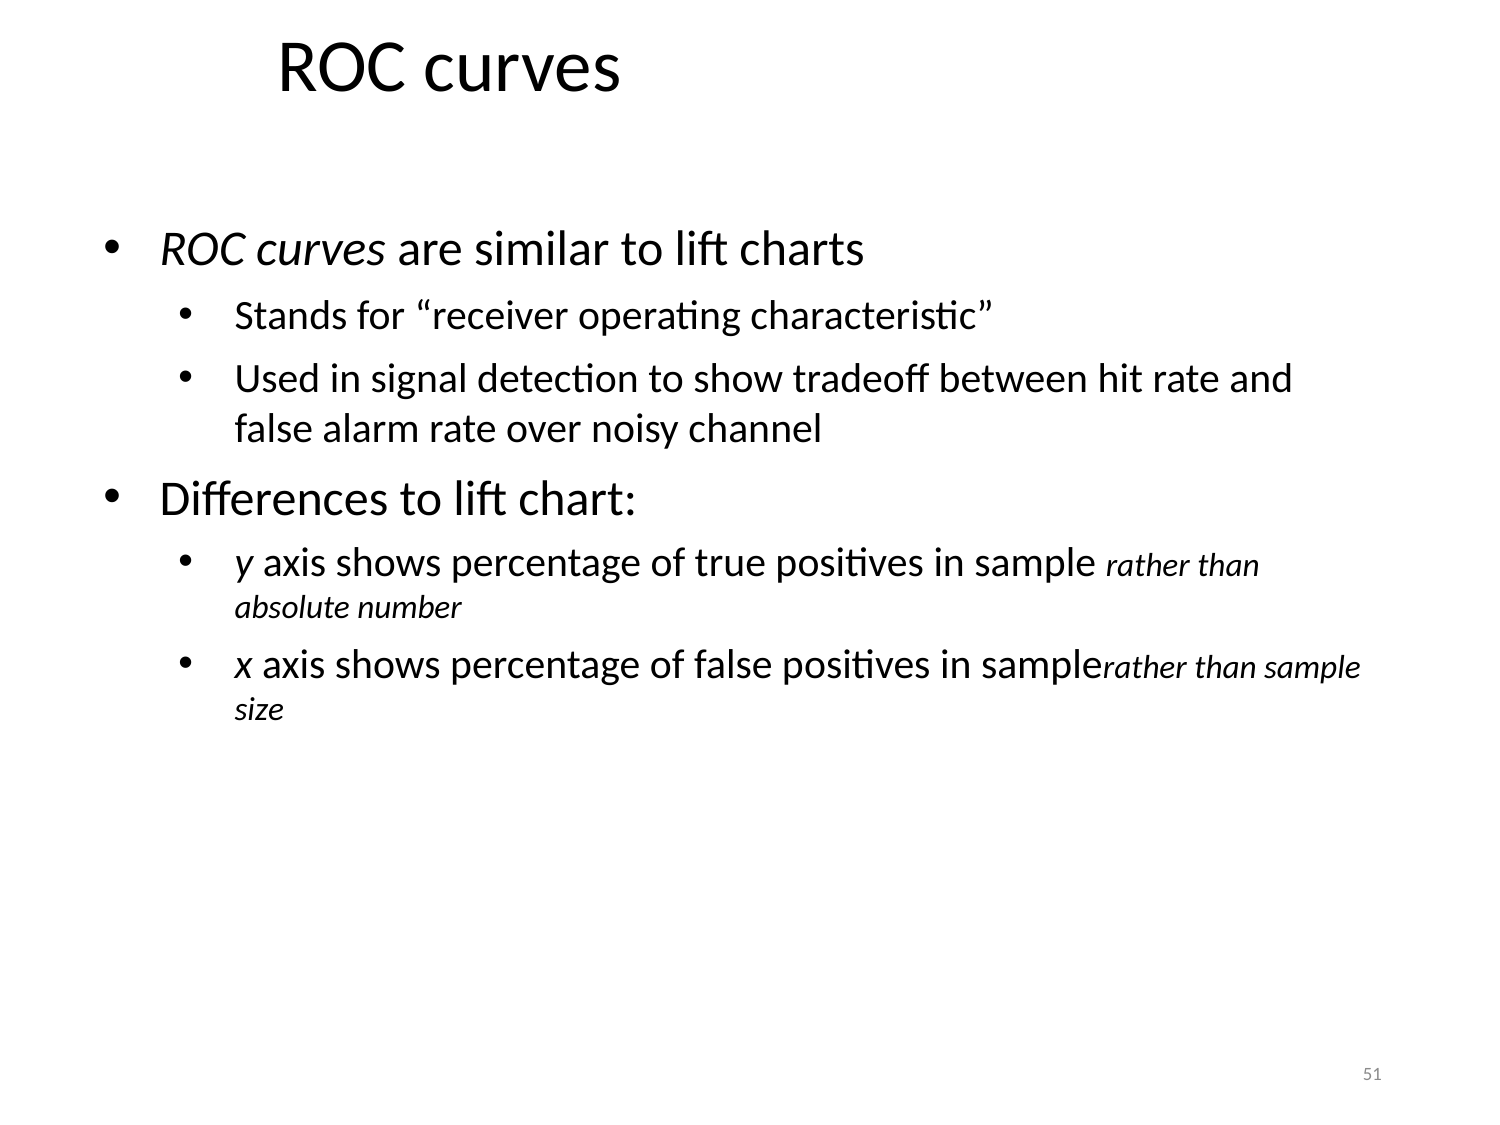

ROC curves
ROC curves are similar to lift charts
Stands for “receiver operating characteristic”
Used in signal detection to show tradeoff between hit rate and false alarm rate over noisy channel
Differences to lift chart:
y axis shows percentage of true positives in sample 	rather than absolute number
x axis shows percentage of false positives in sample	rather than sample size
51